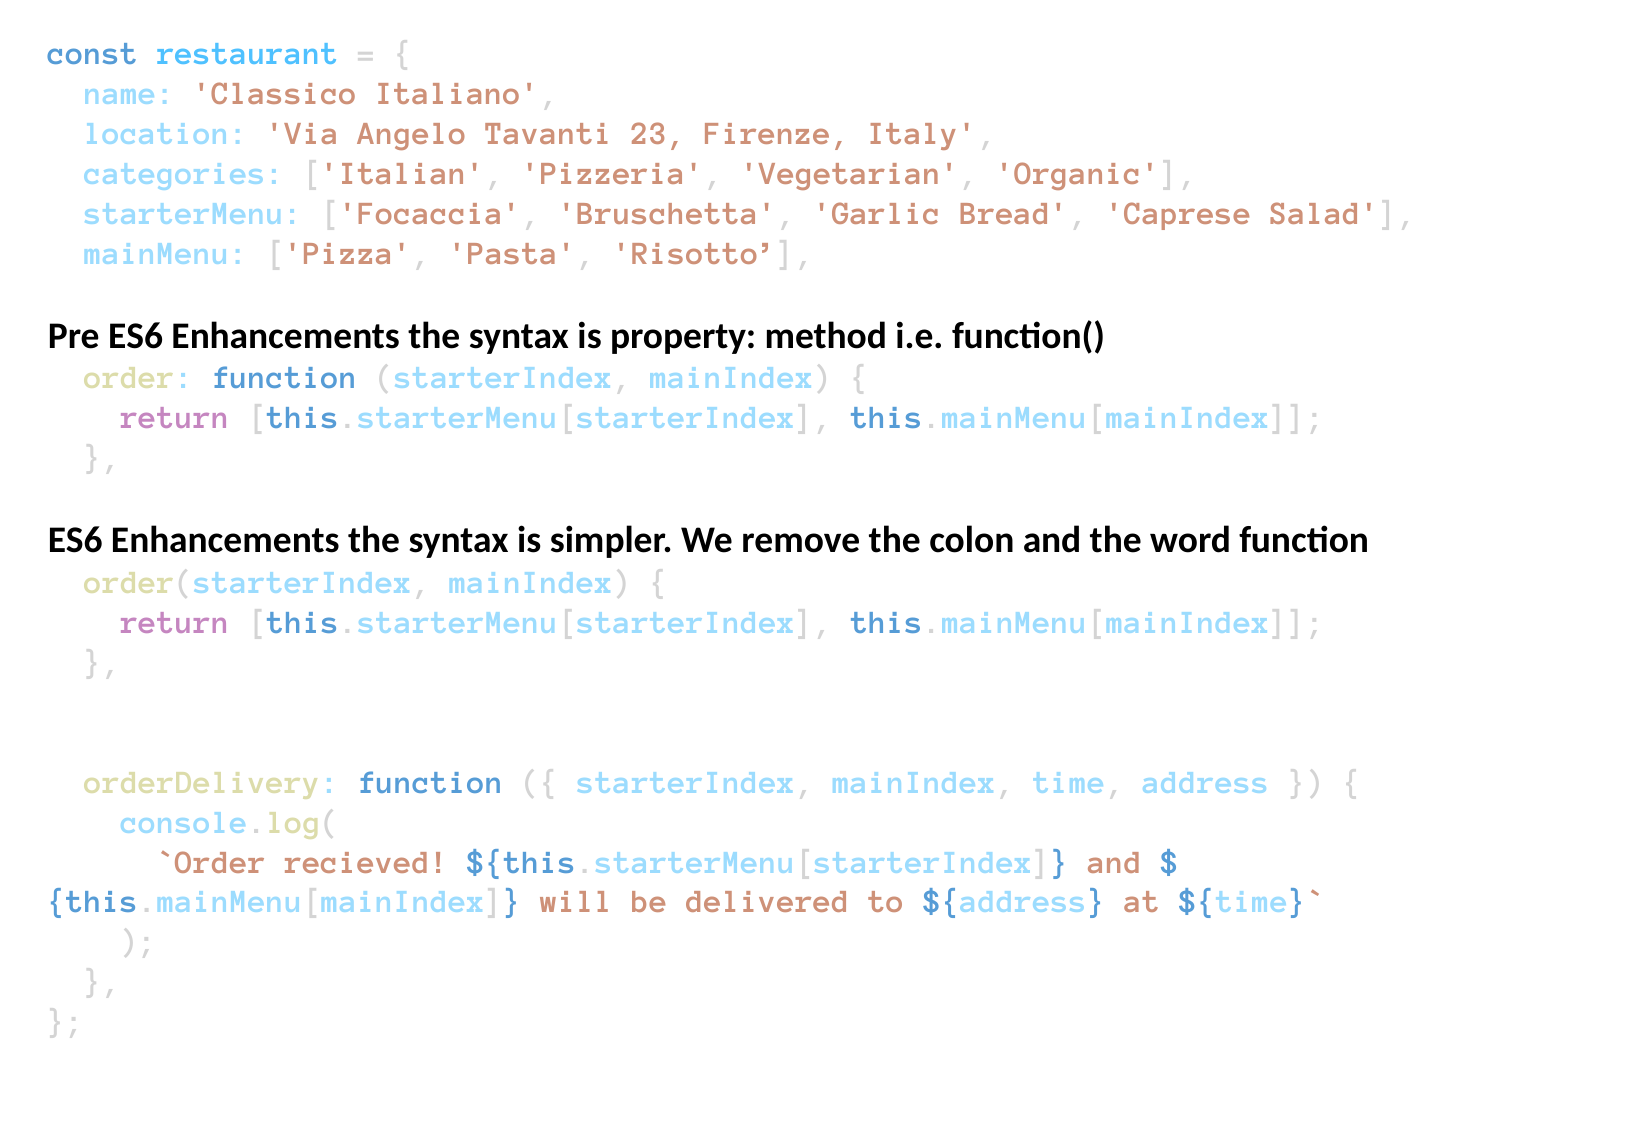

const restaurant = {
  name: 'Classico Italiano',
  location: 'Via Angelo Tavanti 23, Firenze, Italy',
  categories: ['Italian', 'Pizzeria', 'Vegetarian', 'Organic'],
  starterMenu: ['Focaccia', 'Bruschetta', 'Garlic Bread', 'Caprese Salad'],
  mainMenu: ['Pizza', 'Pasta', 'Risotto’],

Pre ES6 Enhancements the syntax is property: method i.e. function()
  order: function (starterIndex, mainIndex) {
    return [this.starterMenu[starterIndex], this.mainMenu[mainIndex]];
  },

ES6 Enhancements the syntax is simpler. We remove the colon and the word function
  order(starterIndex, mainIndex) {
    return [this.starterMenu[starterIndex], this.mainMenu[mainIndex]];
  },

  orderDelivery: function ({ starterIndex, mainIndex, time, address }) {
    console.log(
      `Order recieved! ${this.starterMenu[starterIndex]} and ${this.mainMenu[mainIndex]} will be delivered to ${address} at ${time}`
    );
  },
};